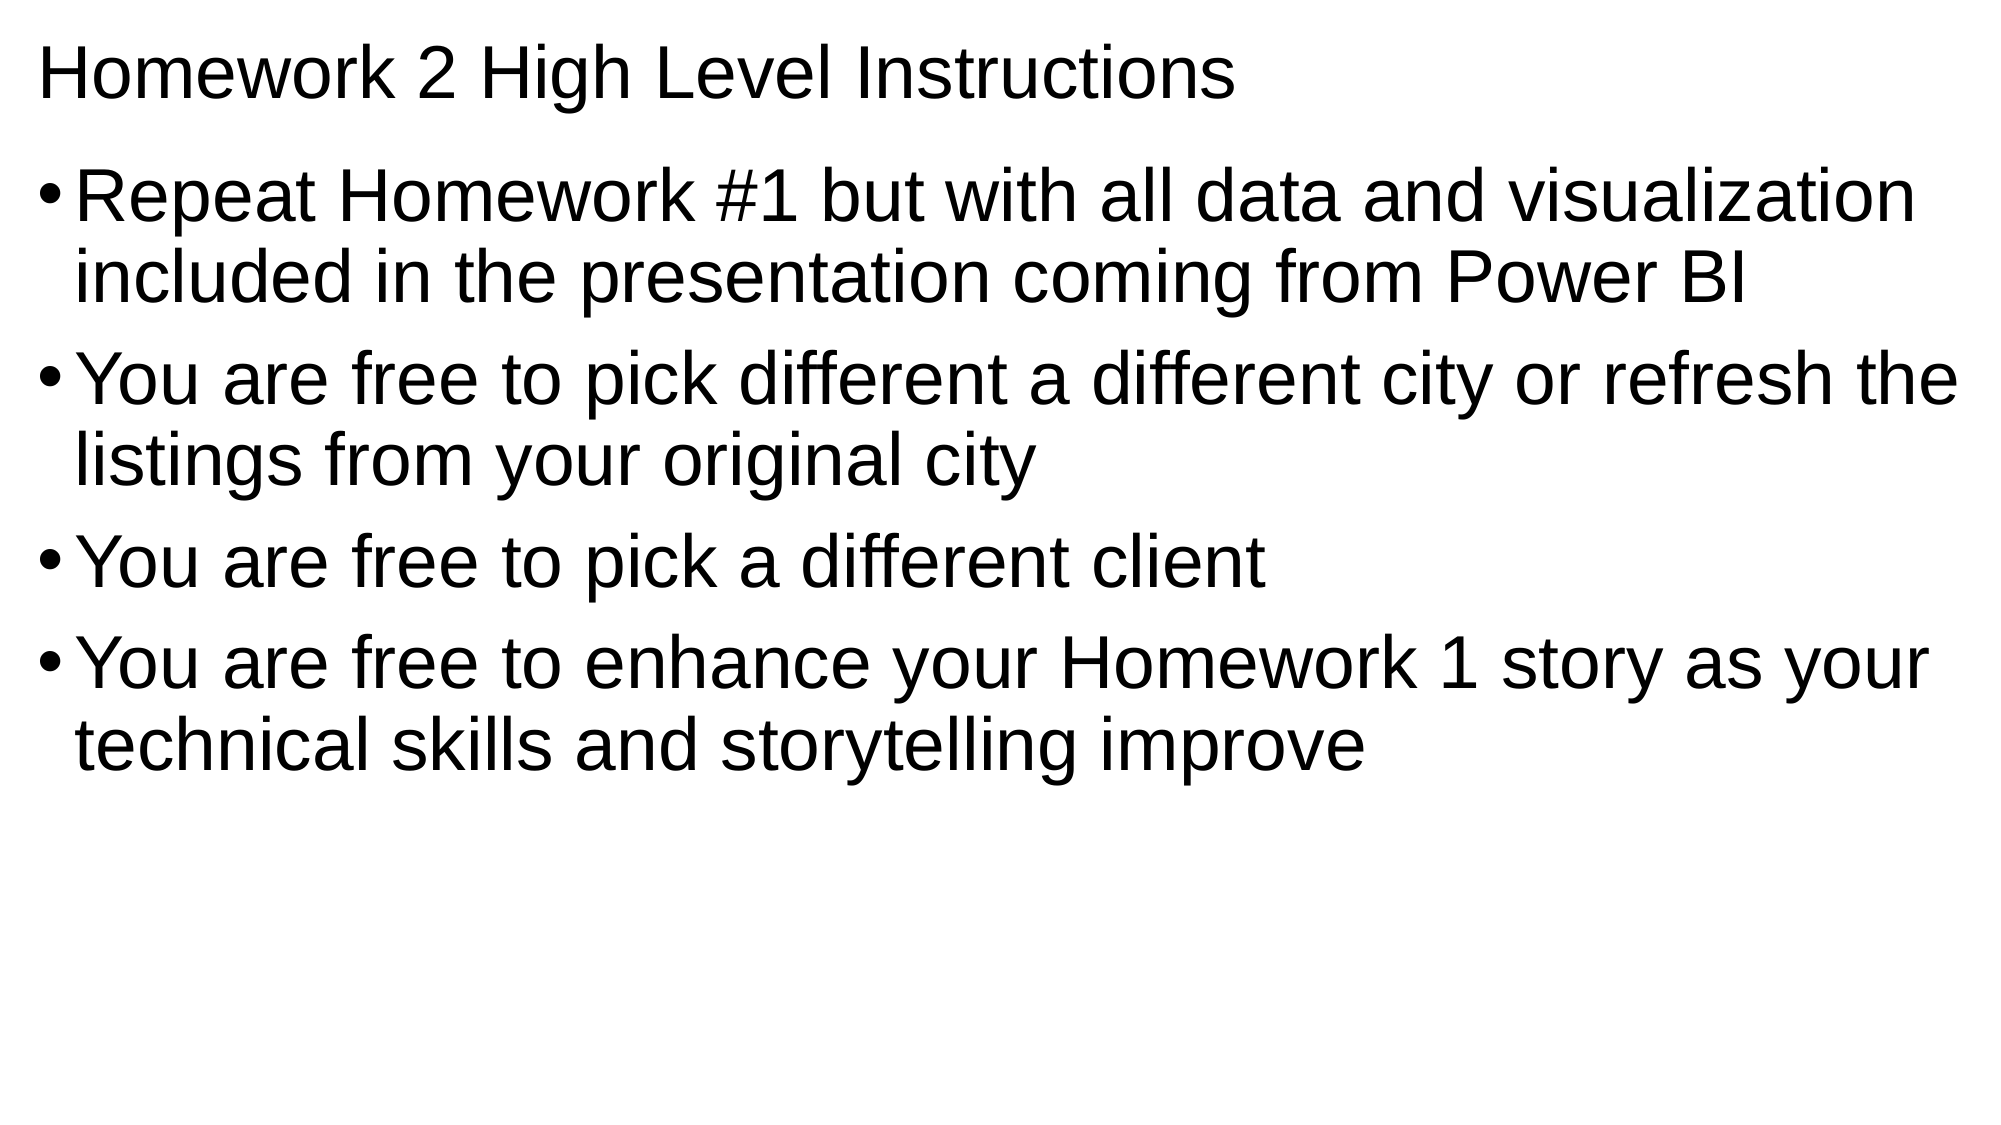

# Homework 2 High Level Instructions
Repeat Homework #1 but with all data and visualization included in the presentation coming from Power BI
You are free to pick different a different city or refresh the listings from your original city
You are free to pick a different client
You are free to enhance your Homework 1 story as your technical skills and storytelling improve